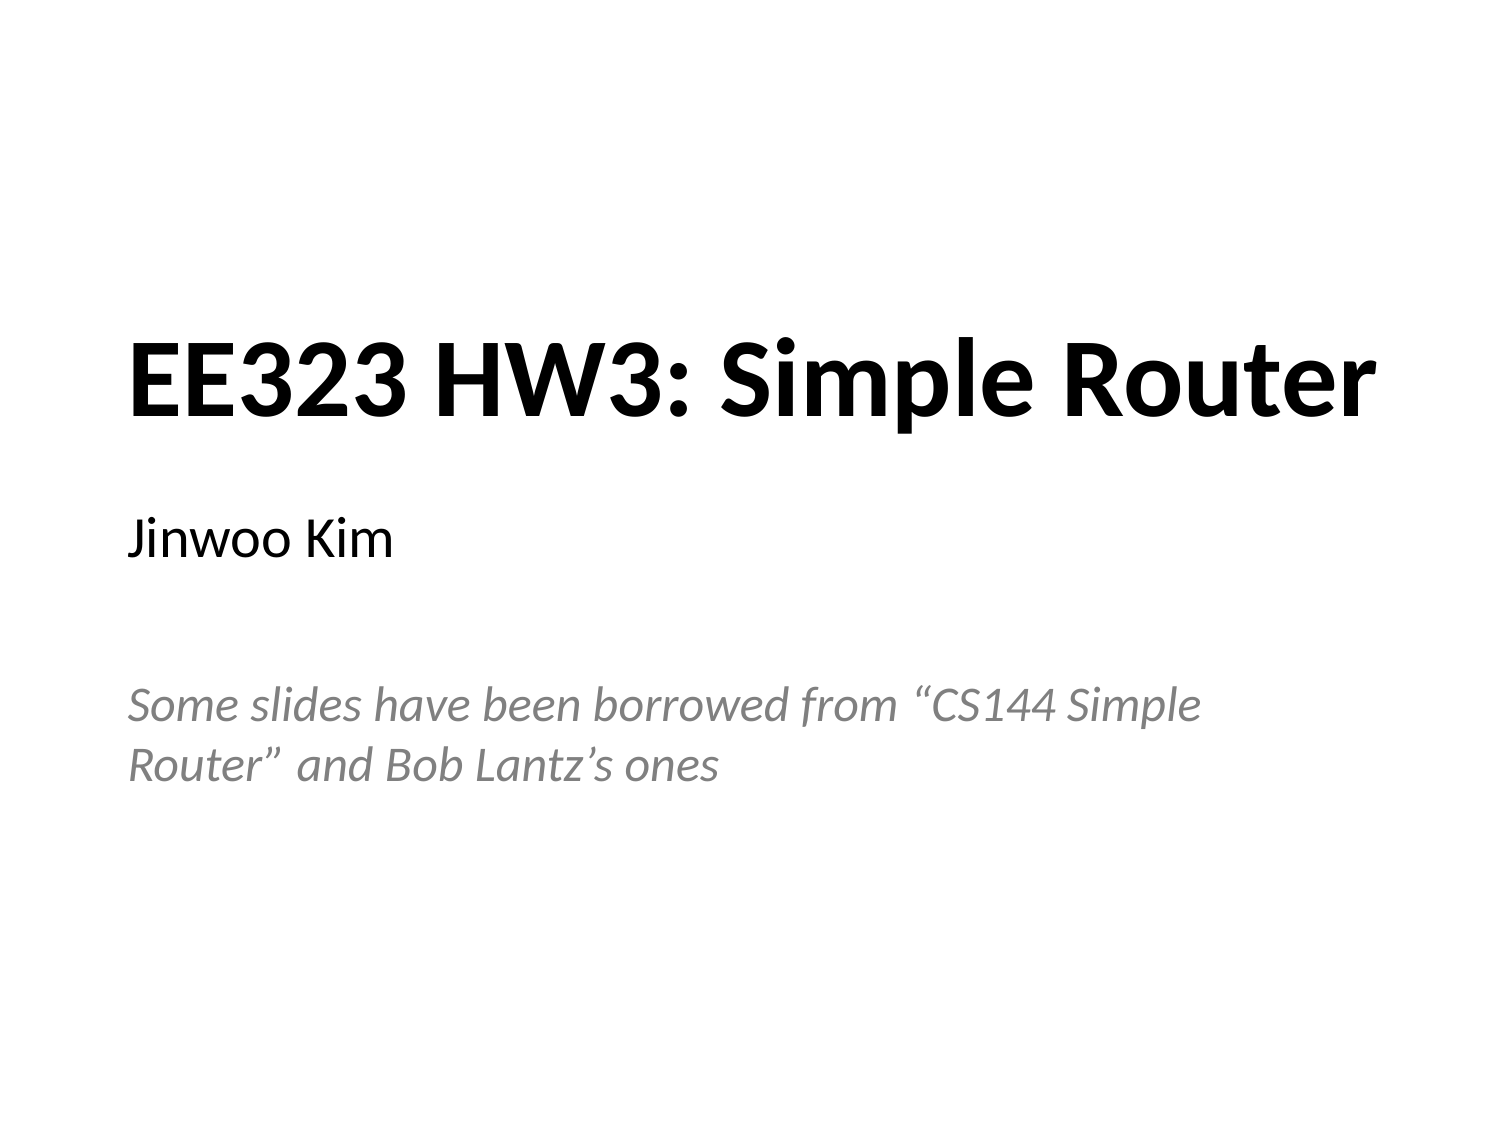

# EE323 HW3: Simple Router
Jinwoo Kim

Some slides have been borrowed from “CS144 Simple Router” and Bob Lantz’s ones